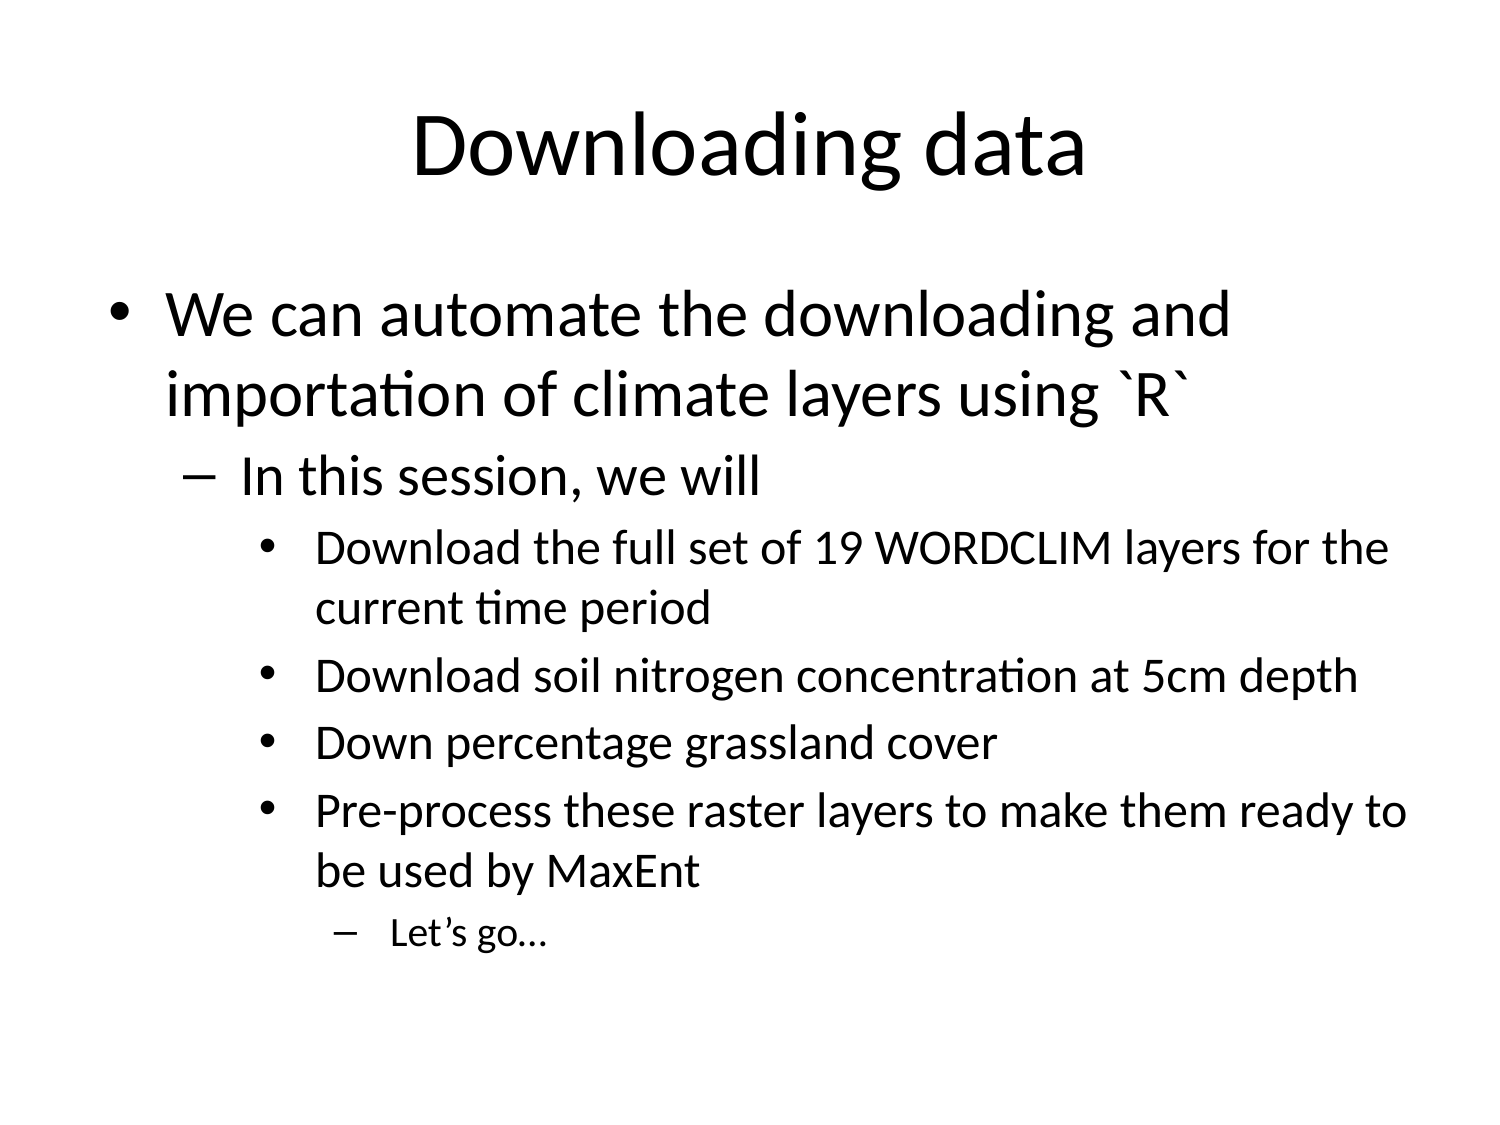

# Downloading data
We can automate the downloading and importation of climate layers using `R`
In this session, we will
Download the full set of 19 WORDCLIM layers for the current time period
Download soil nitrogen concentration at 5cm depth
Down percentage grassland cover
Pre-process these raster layers to make them ready to be used by MaxEnt
Let’s go…